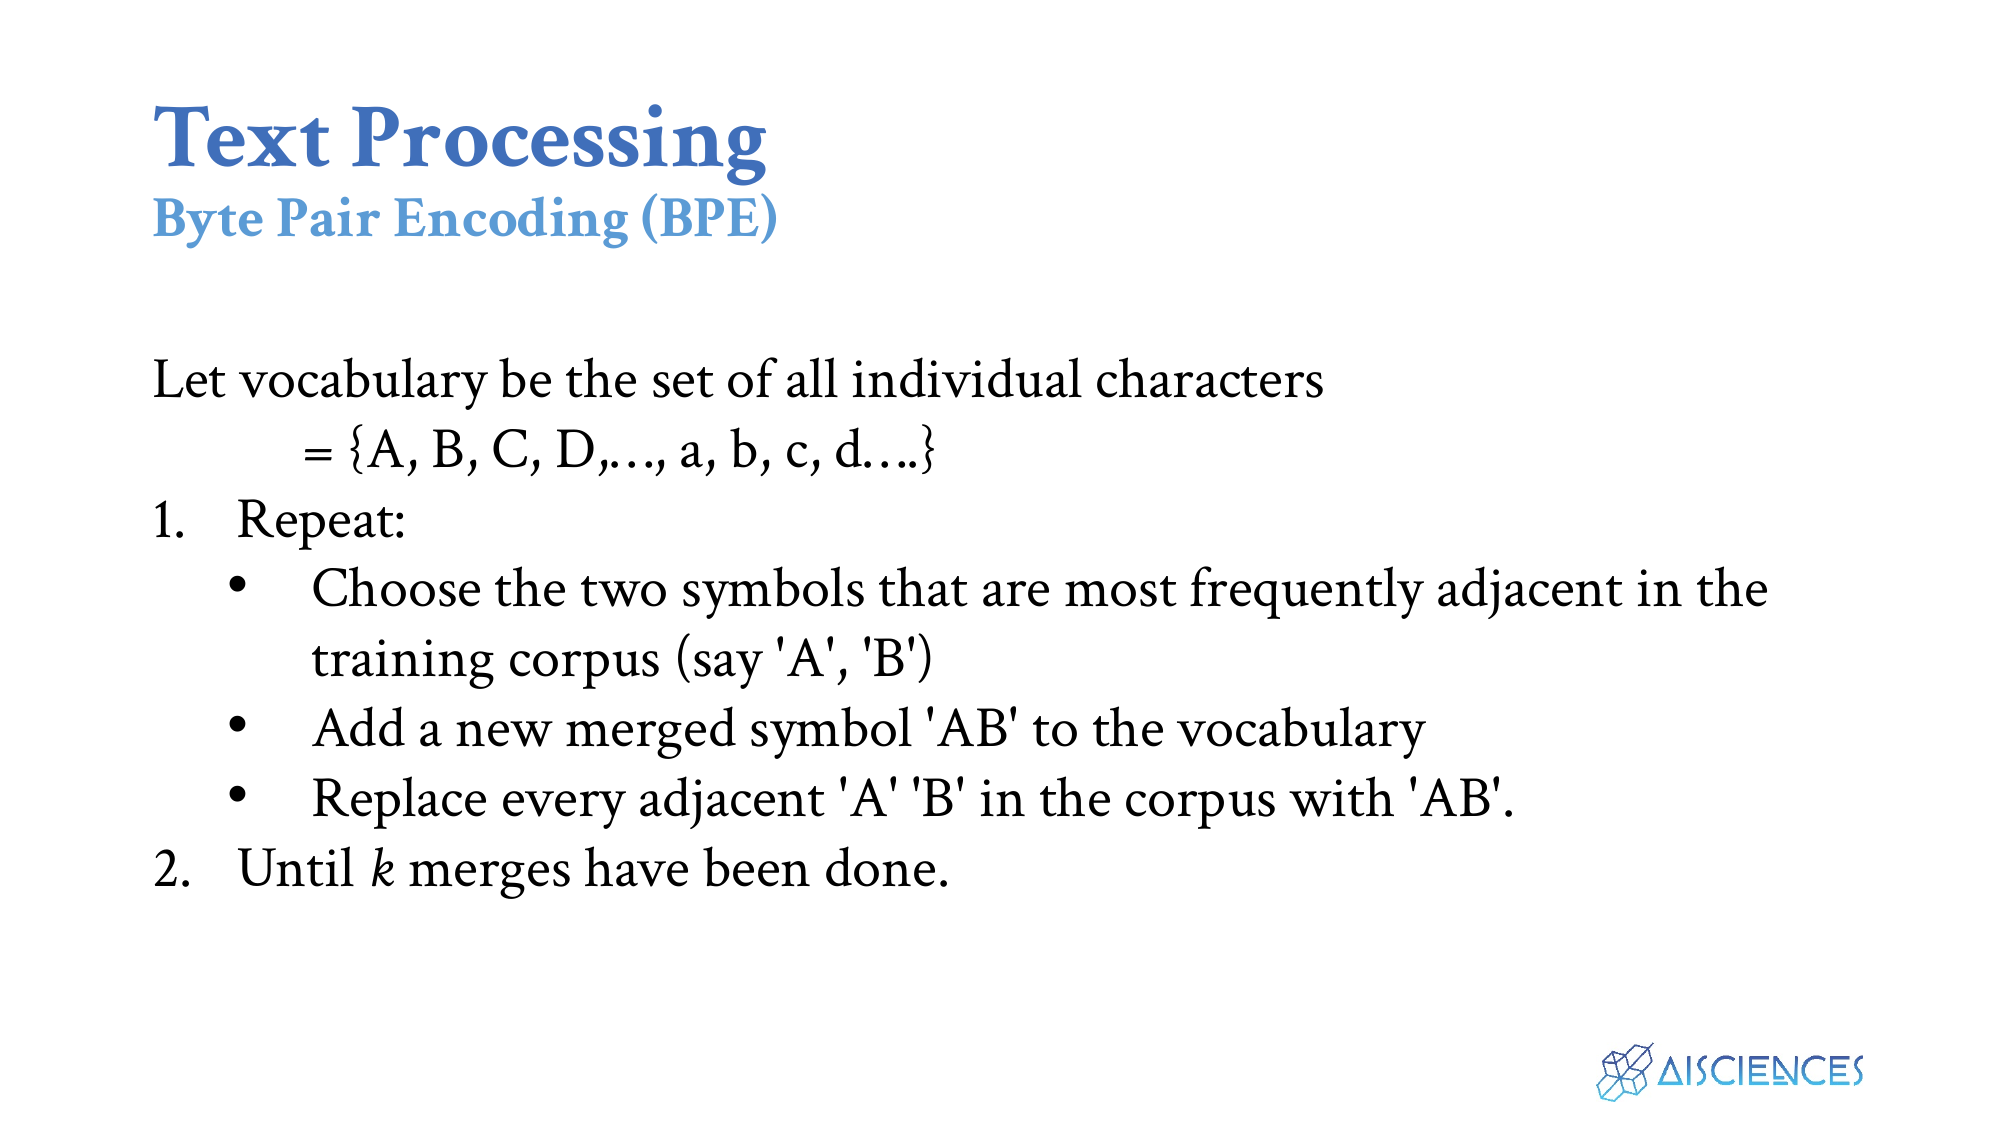

# Text Processing Byte Pair Encoding (BPE)
Let vocabulary be the set of all individual characters
	= {A, B, C, D,…, a, b, c, d….}
Repeat:
Choose the two symbols that are most frequently adjacent in the training corpus (say 'A', 'B')
Add a new merged symbol 'AB' to the vocabulary
Replace every adjacent 'A' 'B' in the corpus with 'AB'.
Until k merges have been done.